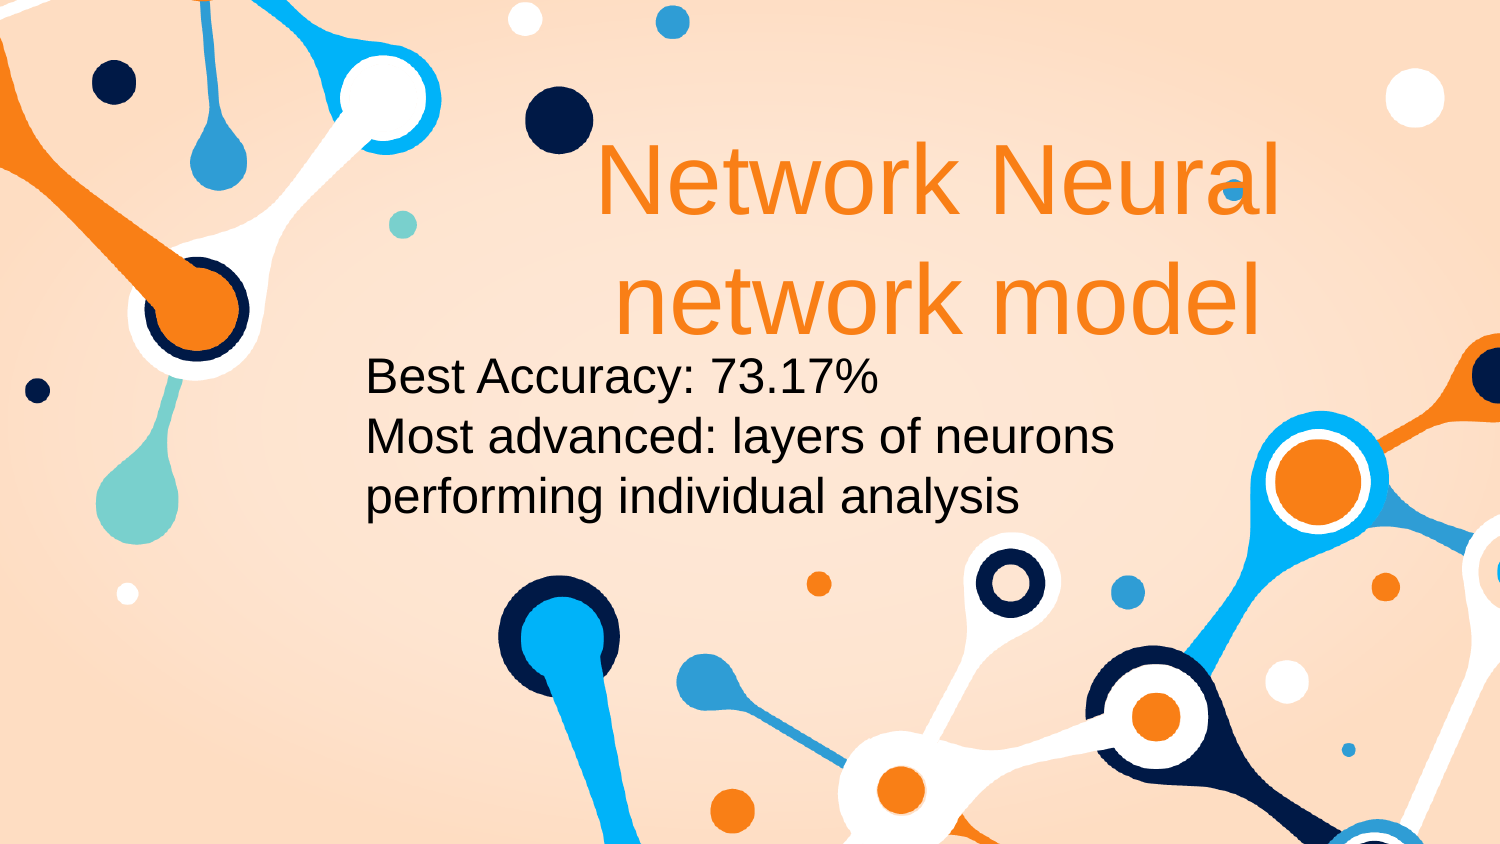

# Network Neural network model

Best Accuracy: 73.17%
Most advanced: layers of neurons performing individual analysis